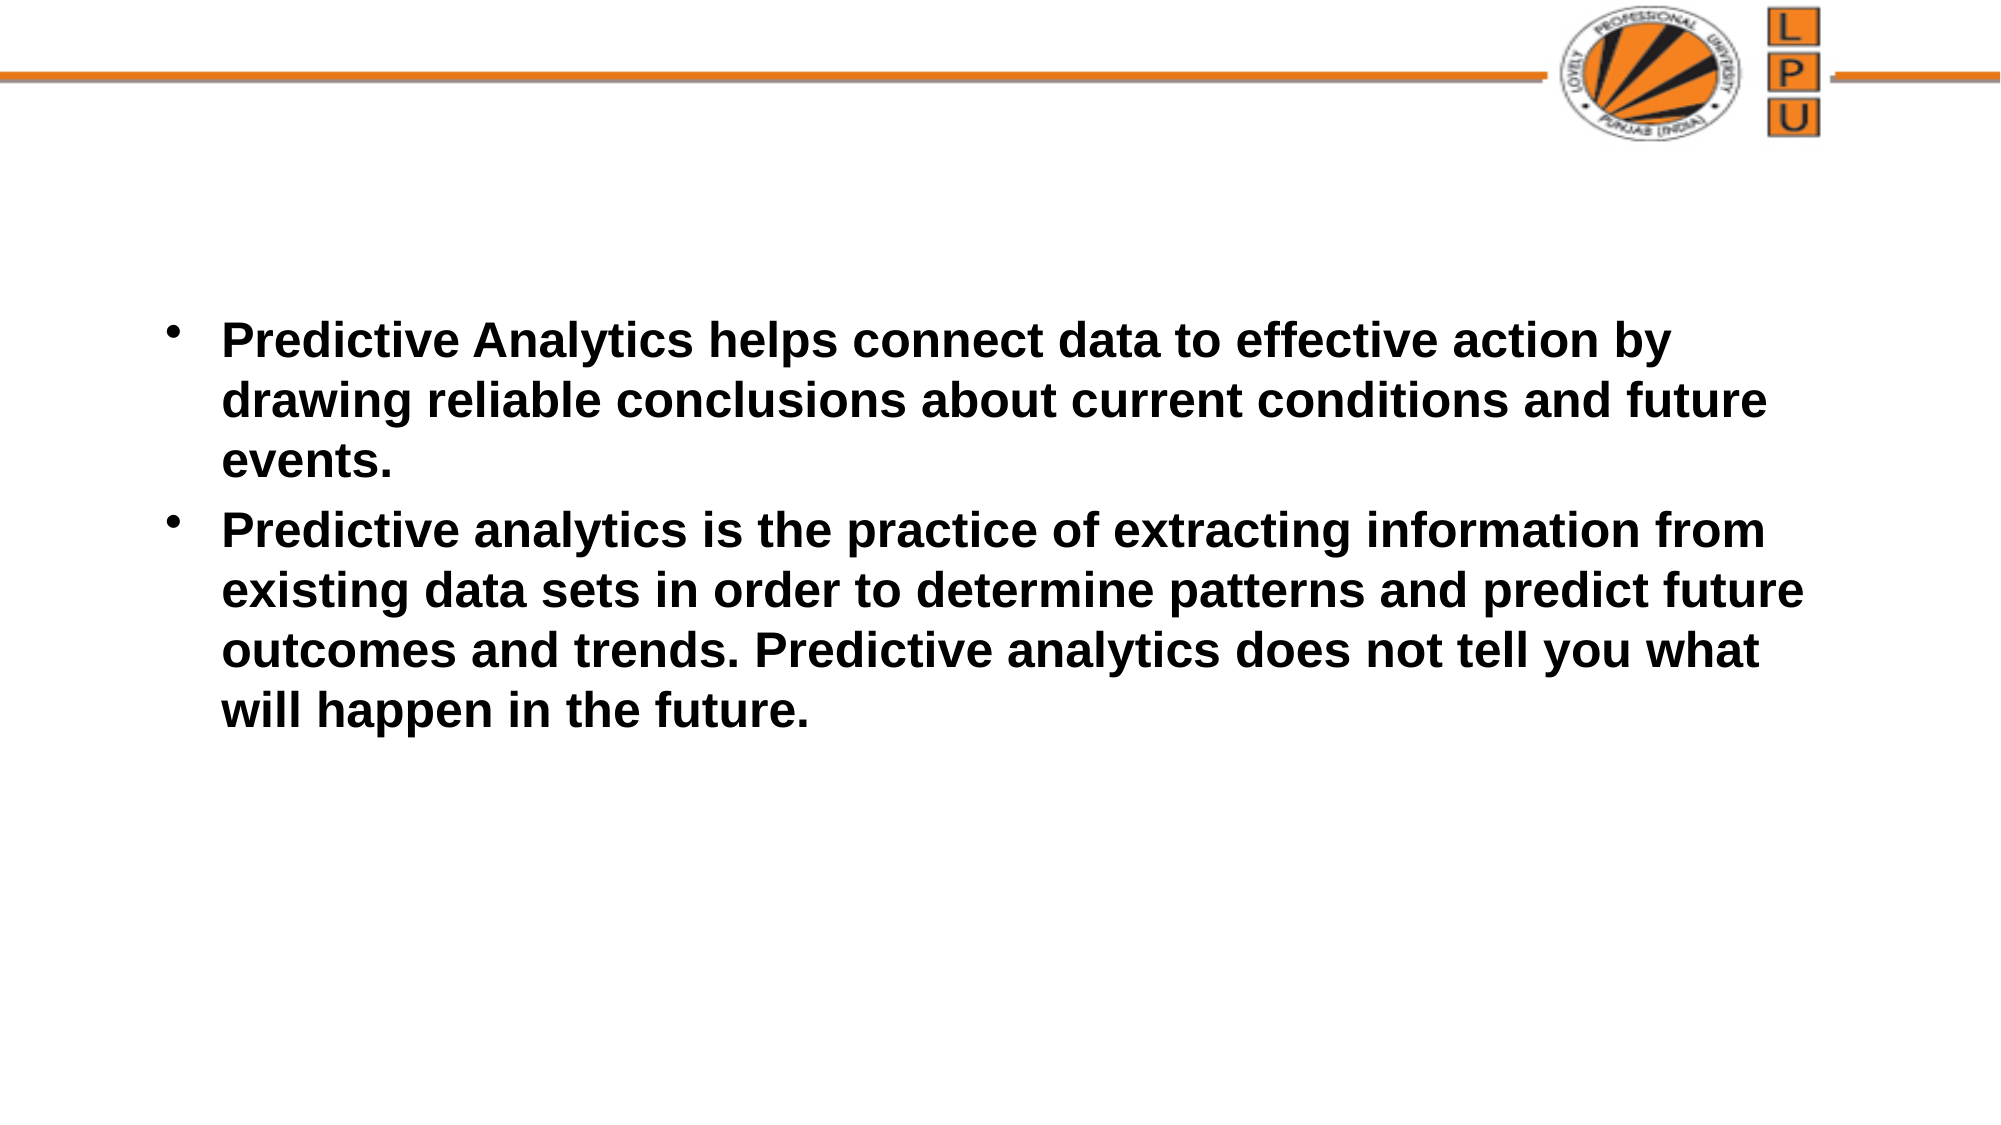

#
Predictive Analytics helps connect data to effective action by drawing reliable conclusions about current conditions and future events.
Predictive analytics is the practice of extracting information from existing data sets in order to determine patterns and predict future outcomes and trends. Predictive analytics does not tell you what will happen in the future.